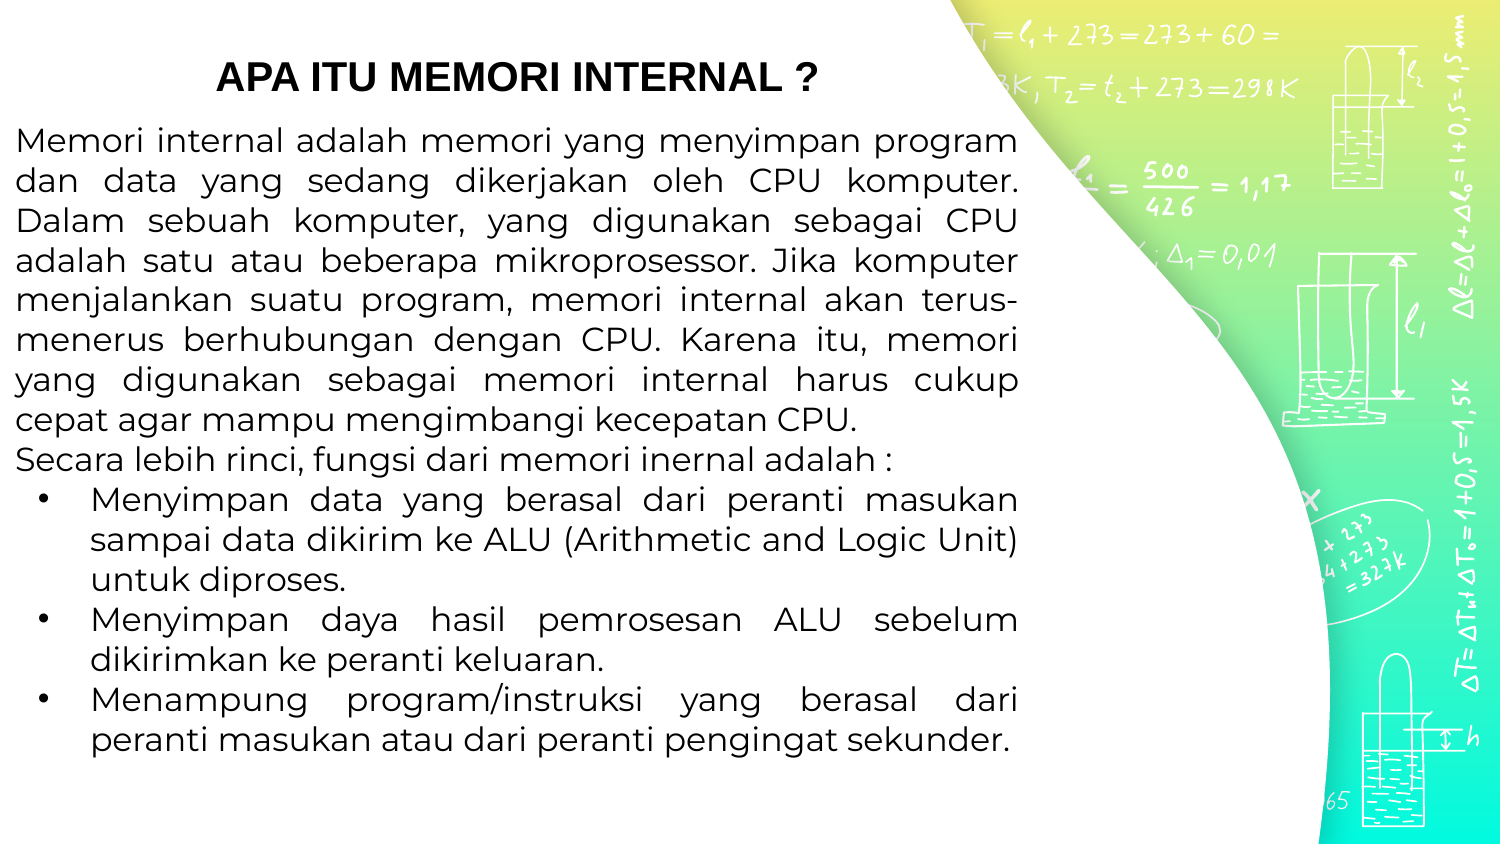

# APA ITU MEMORI INTERNAL ?
Memori internal adalah memori yang menyimpan program dan data yang sedang dikerjakan oleh CPU komputer. Dalam sebuah komputer, yang digunakan sebagai CPU adalah satu atau beberapa mikroprosessor. Jika komputer menjalankan suatu program, memori internal akan terus-menerus berhubungan dengan CPU. Karena itu, memori yang digunakan sebagai memori internal harus cukup cepat agar mampu mengimbangi kecepatan CPU.
Secara lebih rinci, fungsi dari memori inernal adalah :
Menyimpan data yang berasal dari peranti masukan sampai data dikirim ke ALU (Arithmetic and Logic Unit) untuk diproses.
Menyimpan daya hasil pemrosesan ALU sebelum dikirimkan ke peranti keluaran.
Menampung program/instruksi yang berasal dari peranti masukan atau dari peranti pengingat sekunder.